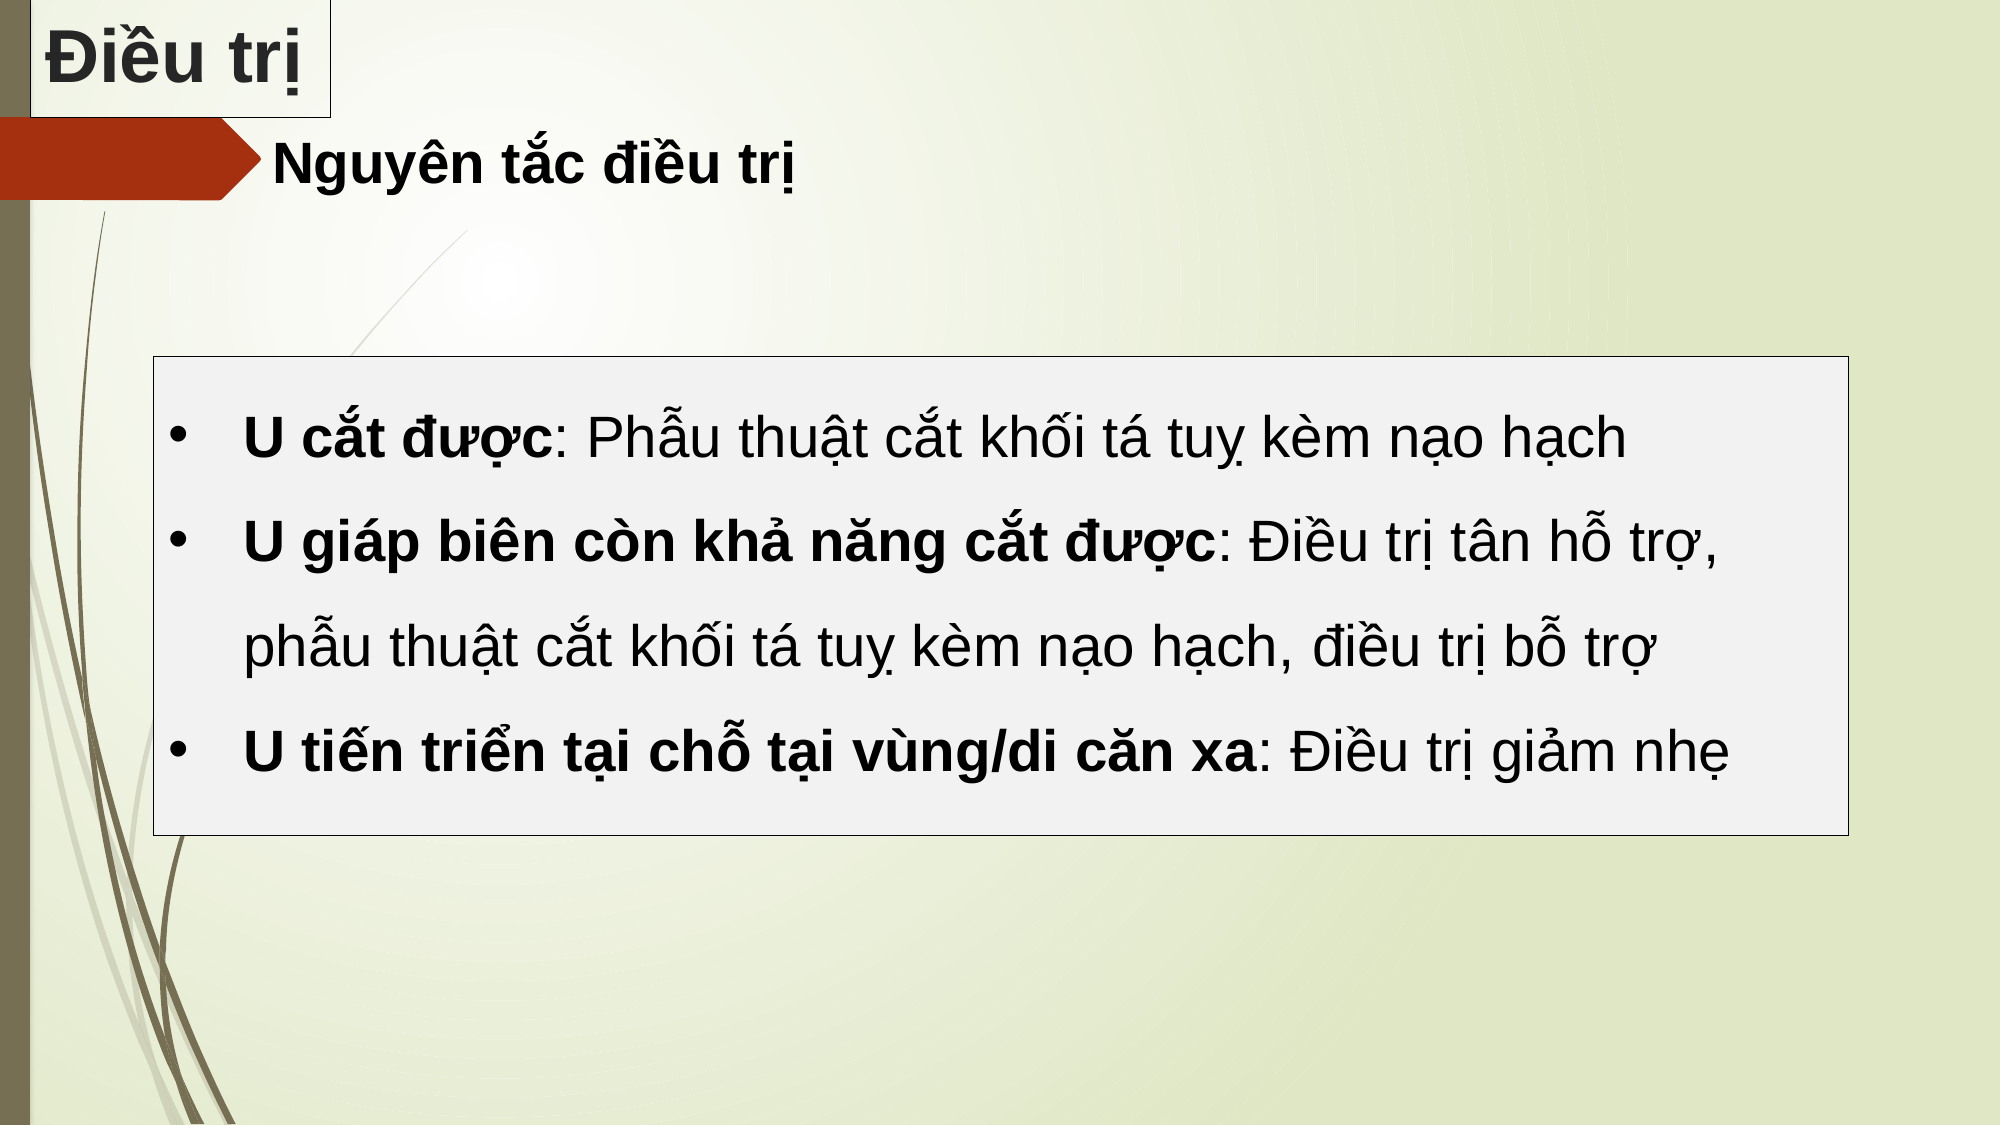

Điều trị
Nguyên tắc điều trị
U cắt được: Phẫu thuật cắt khối tá tuỵ kèm nạo hạch
U giáp biên còn khả năng cắt được: Điều trị tân hỗ trợ, phẫu thuật cắt khối tá tuỵ kèm nạo hạch, điều trị bỗ trợ
U tiến triển tại chỗ tại vùng/di căn xa: Điều trị giảm nhẹ